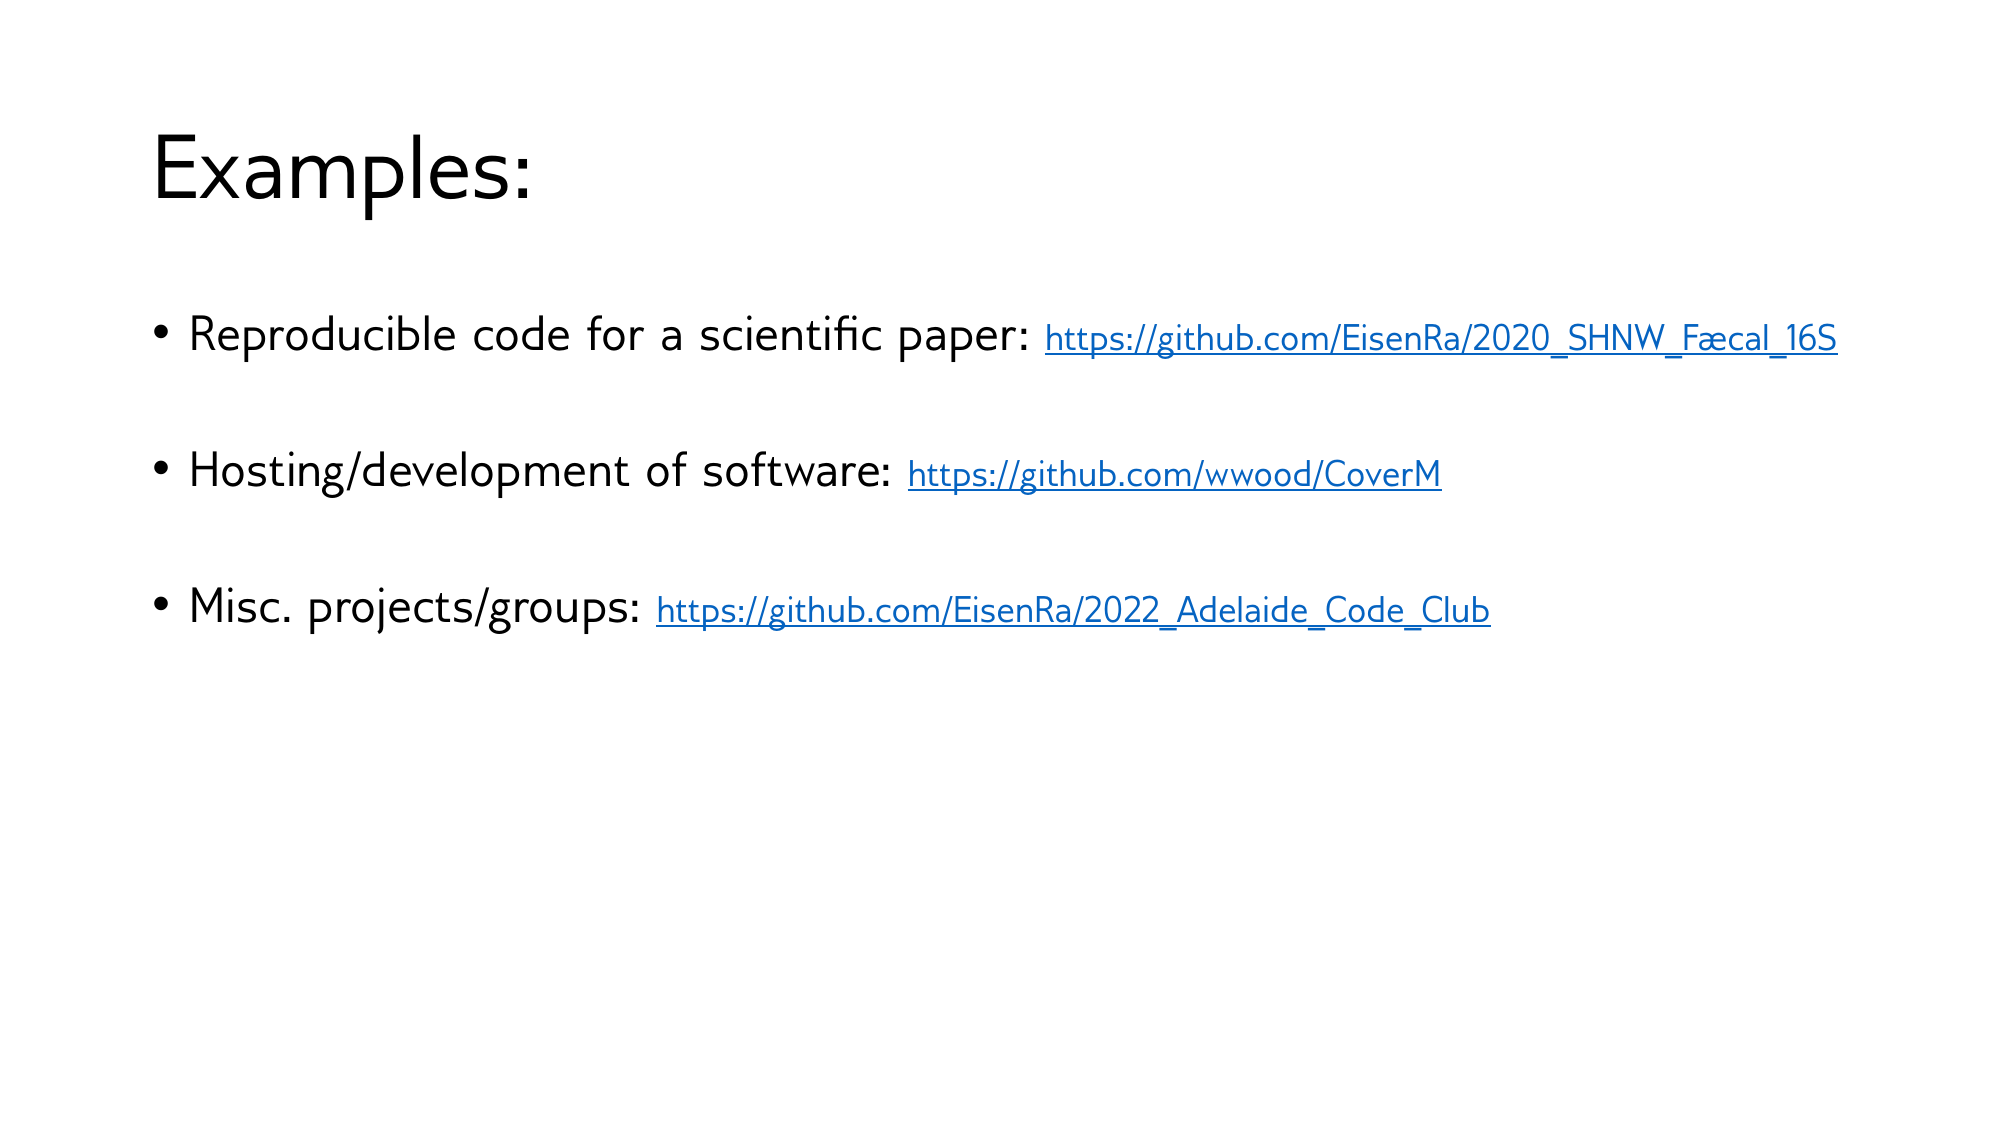

# Examples:
Reproducible code for a scientific paper: https://github.com/EisenRa/2020_SHNW_Faecal_16S

Hosting/development of software: https://github.com/wwood/CoverM

Misc. projects/groups: https://github.com/EisenRa/2022_Adelaide_Code_Club